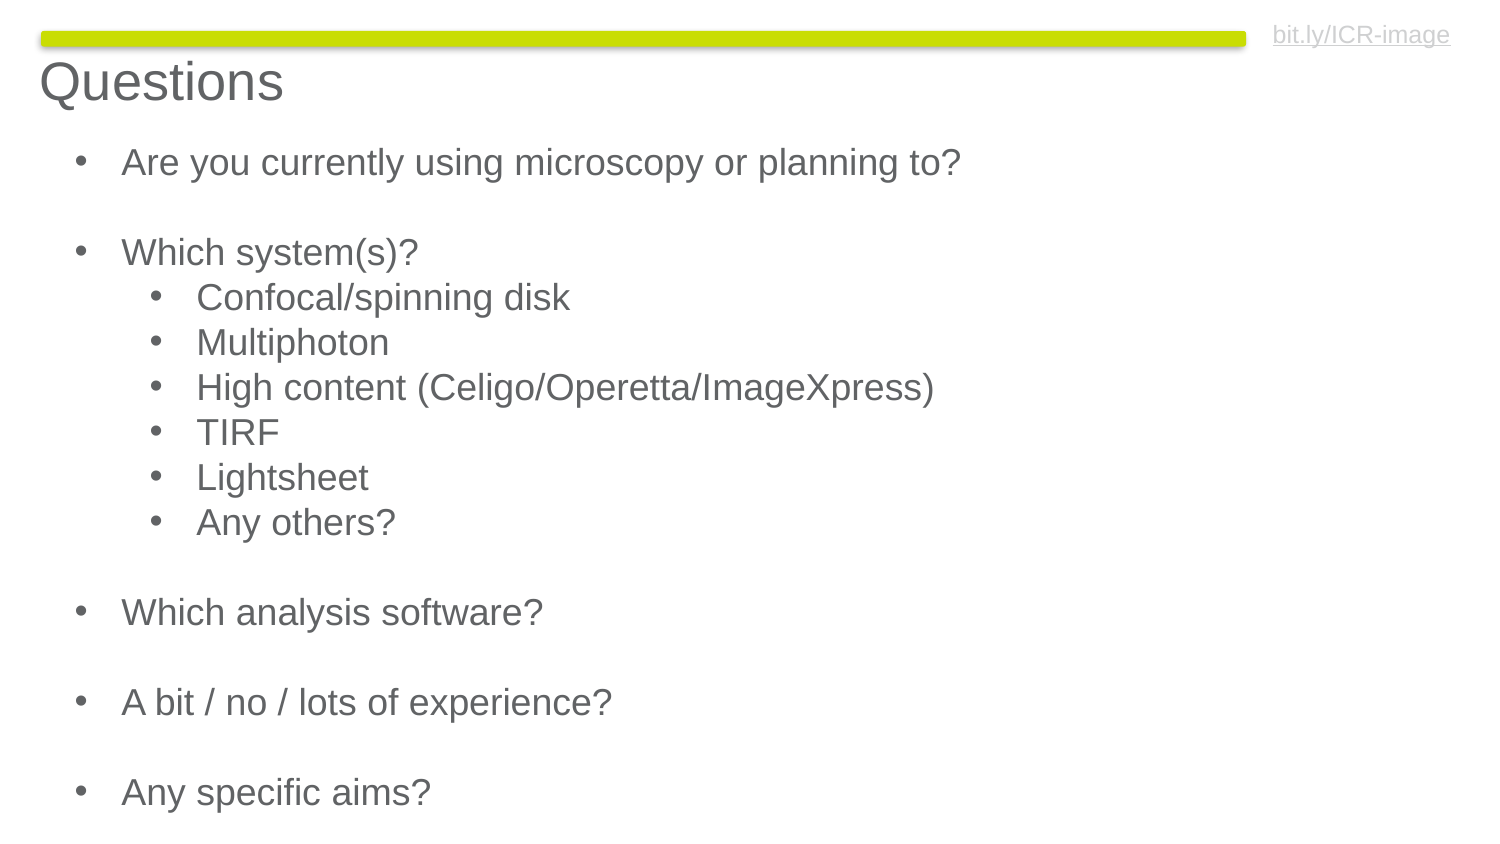

Questions

Are you currently using microscopy or planning to?

Which system(s)?
Confocal/spinning disk
Multiphoton
High content (Celigo/Operetta/ImageXpress)
TIRF
Lightsheet
Any others?

Which analysis software?

A bit / no / lots of experience?

Any specific aims?